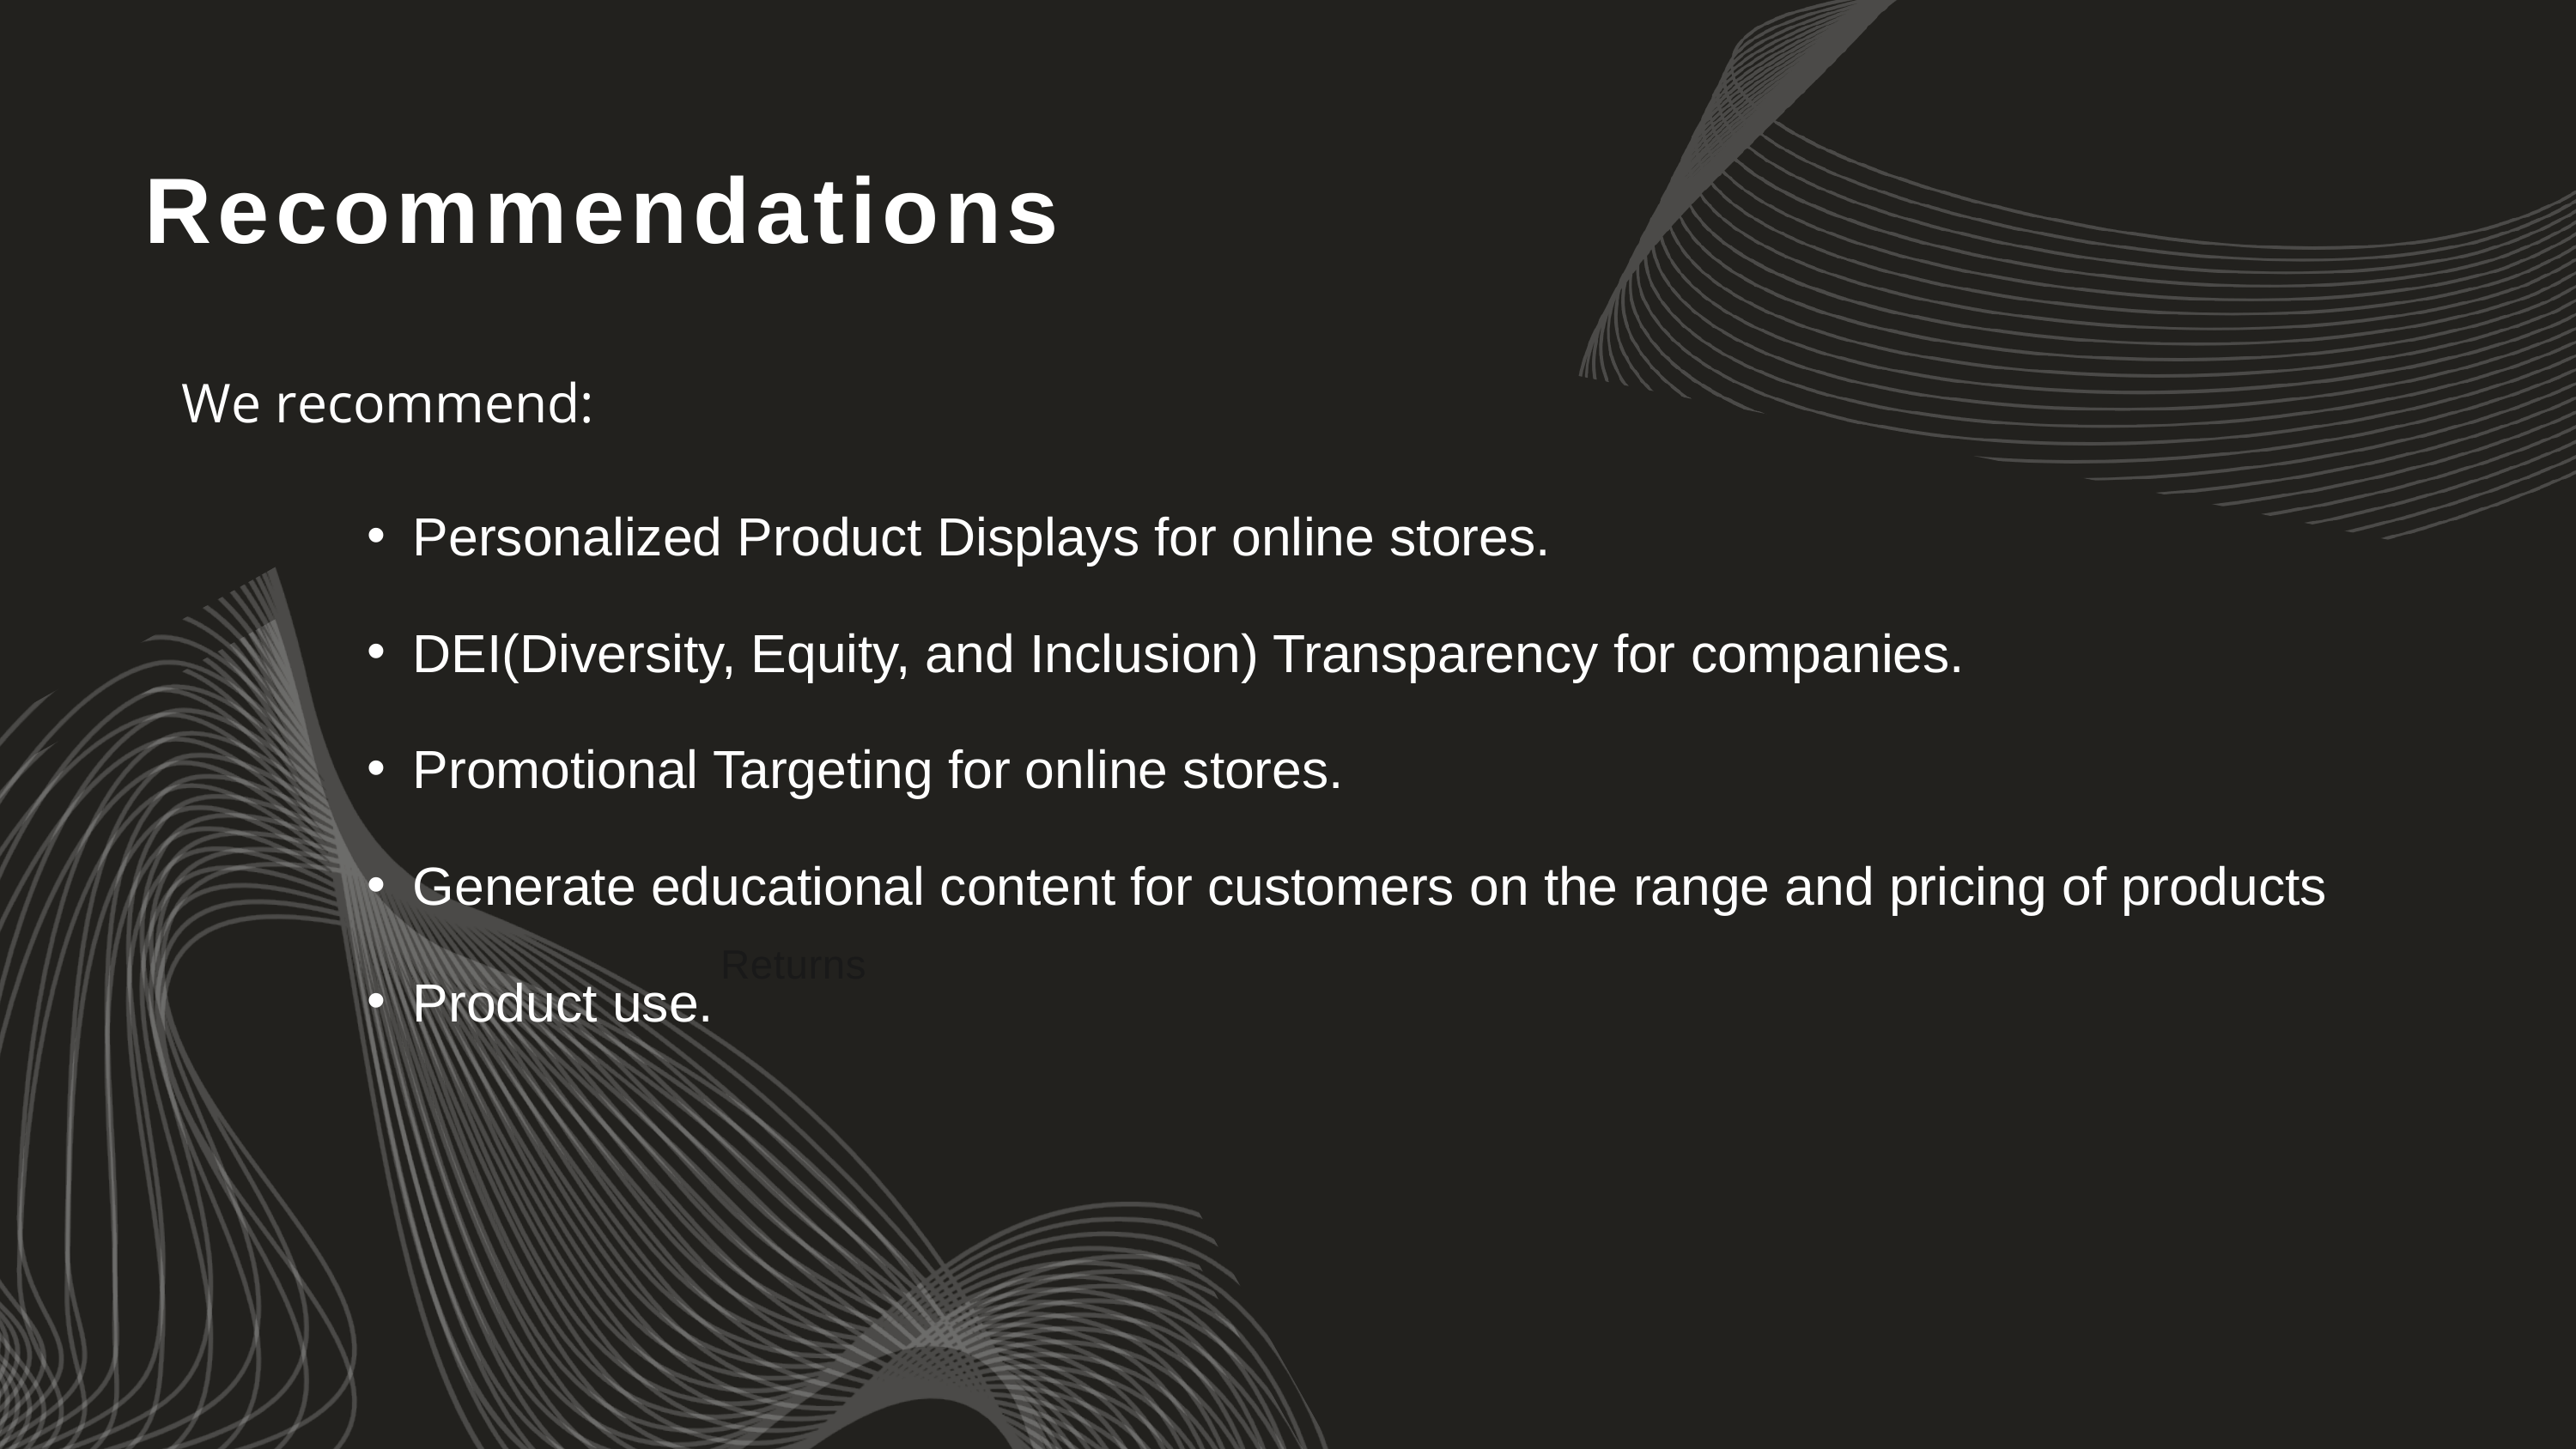

Recommendations
We recommend:
Personalized Product Displays for online stores.
DEI(Diversity, Equity, and Inclusion) Transparency for companies.
Promotional Targeting for online stores.
Generate educational content for customers on the range and pricing of products
Product use.

Returns